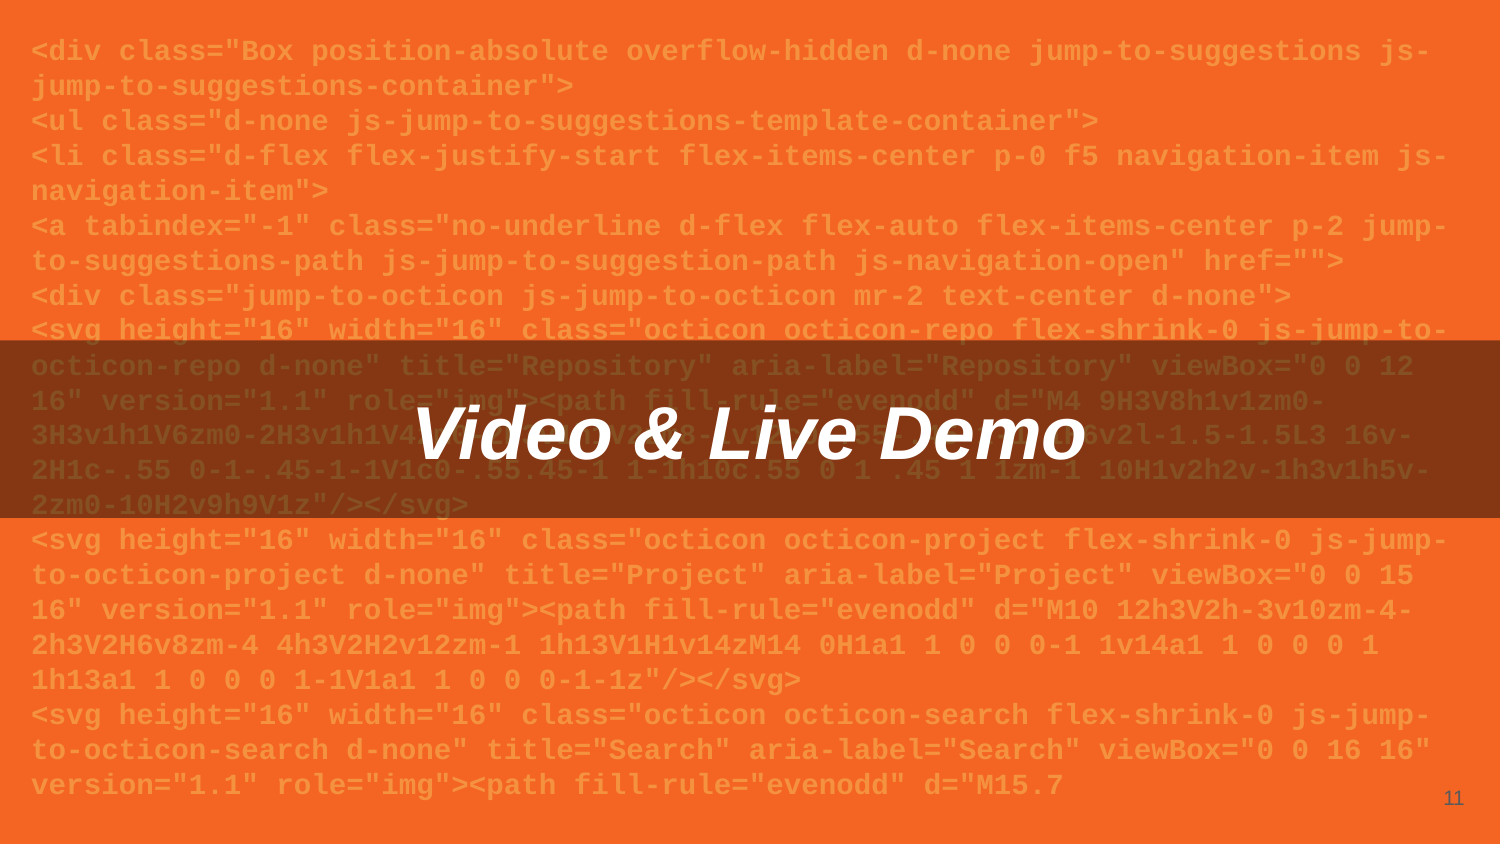

<div class="Box position-absolute overflow-hidden d-none jump-to-suggestions js-jump-to-suggestions-container">
<ul class="d-none js-jump-to-suggestions-template-container">
<li class="d-flex flex-justify-start flex-items-center p-0 f5 navigation-item js-navigation-item">
<a tabindex="-1" class="no-underline d-flex flex-auto flex-items-center p-2 jump-to-suggestions-path js-jump-to-suggestion-path js-navigation-open" href="">
<div class="jump-to-octicon js-jump-to-octicon mr-2 text-center d-none">
<svg height="16" width="16" class="octicon octicon-repo flex-shrink-0 js-jump-to-octicon-repo d-none" title="Repository" aria-label="Repository" viewBox="0 0 12 16" version="1.1" role="img"><path fill-rule="evenodd" d="M4 9H3V8h1v1zm0-3H3v1h1V6zm0-2H3v1h1V4zm0-2H3v1h1V2zm8-1v12c0 .55-.45 1-1 1H6v2l-1.5-1.5L3 16v-2H1c-.55 0-1-.45-1-1V1c0-.55.45-1 1-1h10c.55 0 1 .45 1 1zm-1 10H1v2h2v-1h3v1h5v-2zm0-10H2v9h9V1z"/></svg>
<svg height="16" width="16" class="octicon octicon-project flex-shrink-0 js-jump-to-octicon-project d-none" title="Project" aria-label="Project" viewBox="0 0 15 16" version="1.1" role="img"><path fill-rule="evenodd" d="M10 12h3V2h-3v10zm-4-2h3V2H6v8zm-4 4h3V2H2v12zm-1 1h13V1H1v14zM14 0H1a1 1 0 0 0-1 1v14a1 1 0 0 0 1 1h13a1 1 0 0 0 1-1V1a1 1 0 0 0-1-1z"/></svg>
<svg height="16" width="16" class="octicon octicon-search flex-shrink-0 js-jump-to-octicon-search d-none" title="Search" aria-label="Search" viewBox="0 0 16 16" version="1.1" role="img"><path fill-rule="evenodd" d="M15.7
# Video & Live Demo
11